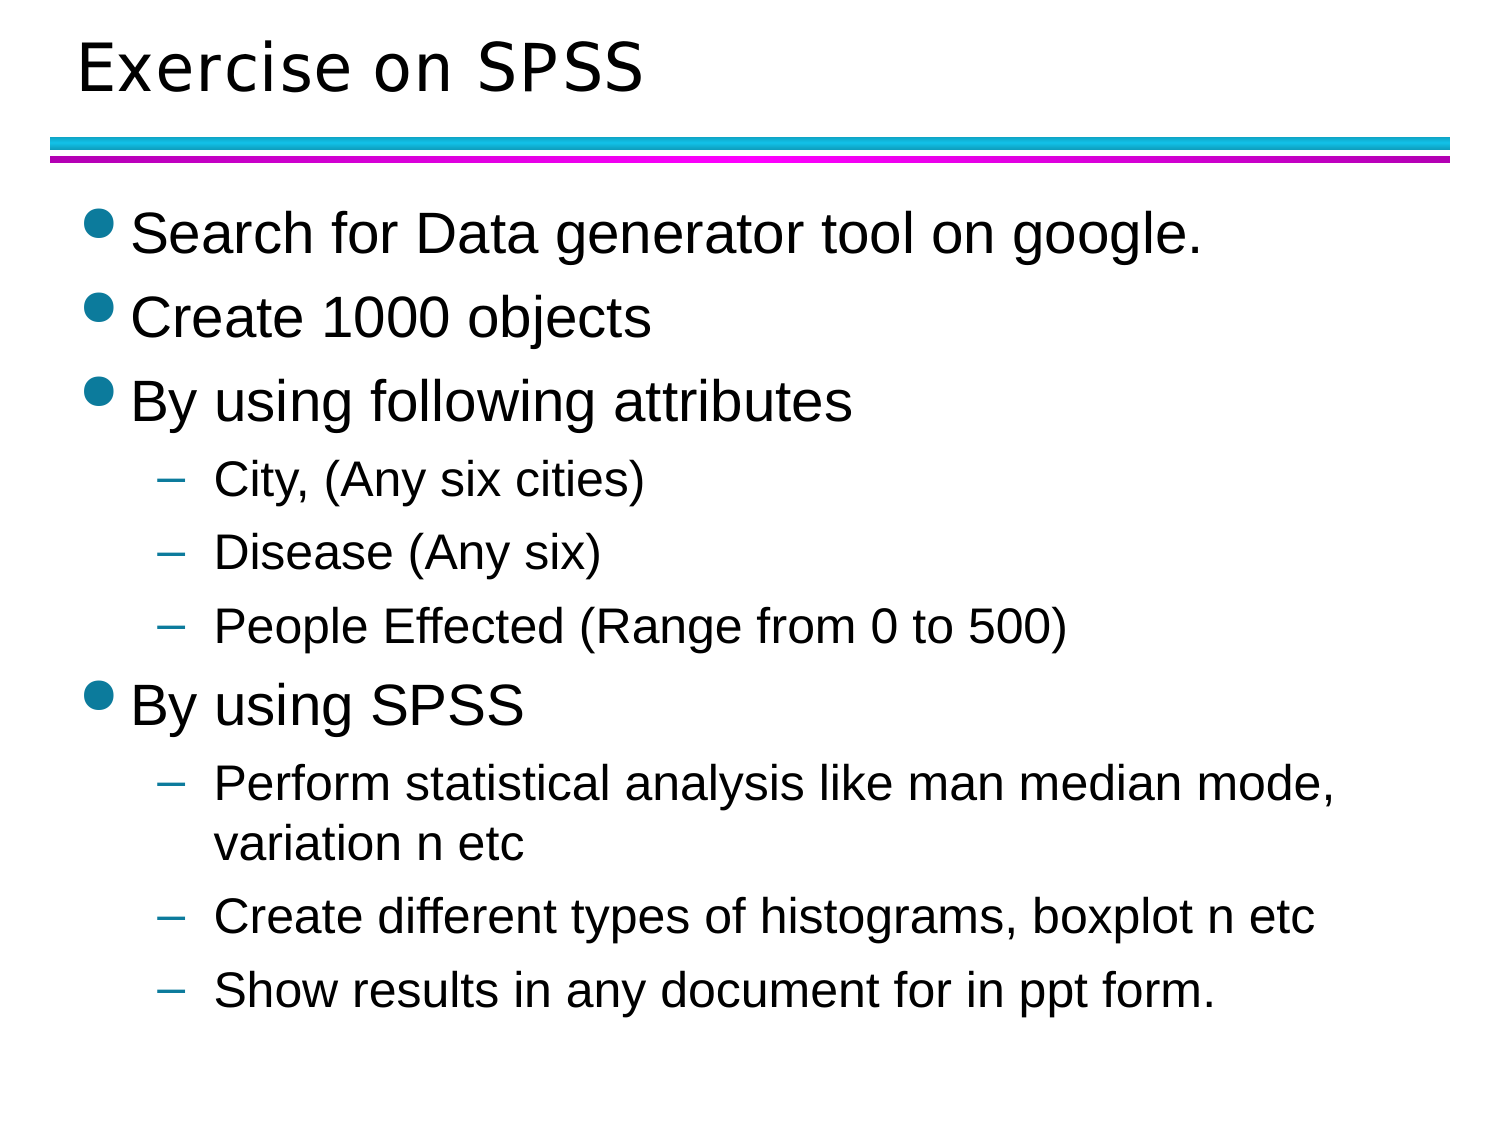

# Exercise on SPSS
Search for Data generator tool on google.
Create 1000 objects
By using following attributes
City, (Any six cities)
Disease (Any six)
People Effected (Range from 0 to 500)
By using SPSS
Perform statistical analysis like man median mode, variation n etc
Create different types of histograms, boxplot n etc
Show results in any document for in ppt form.